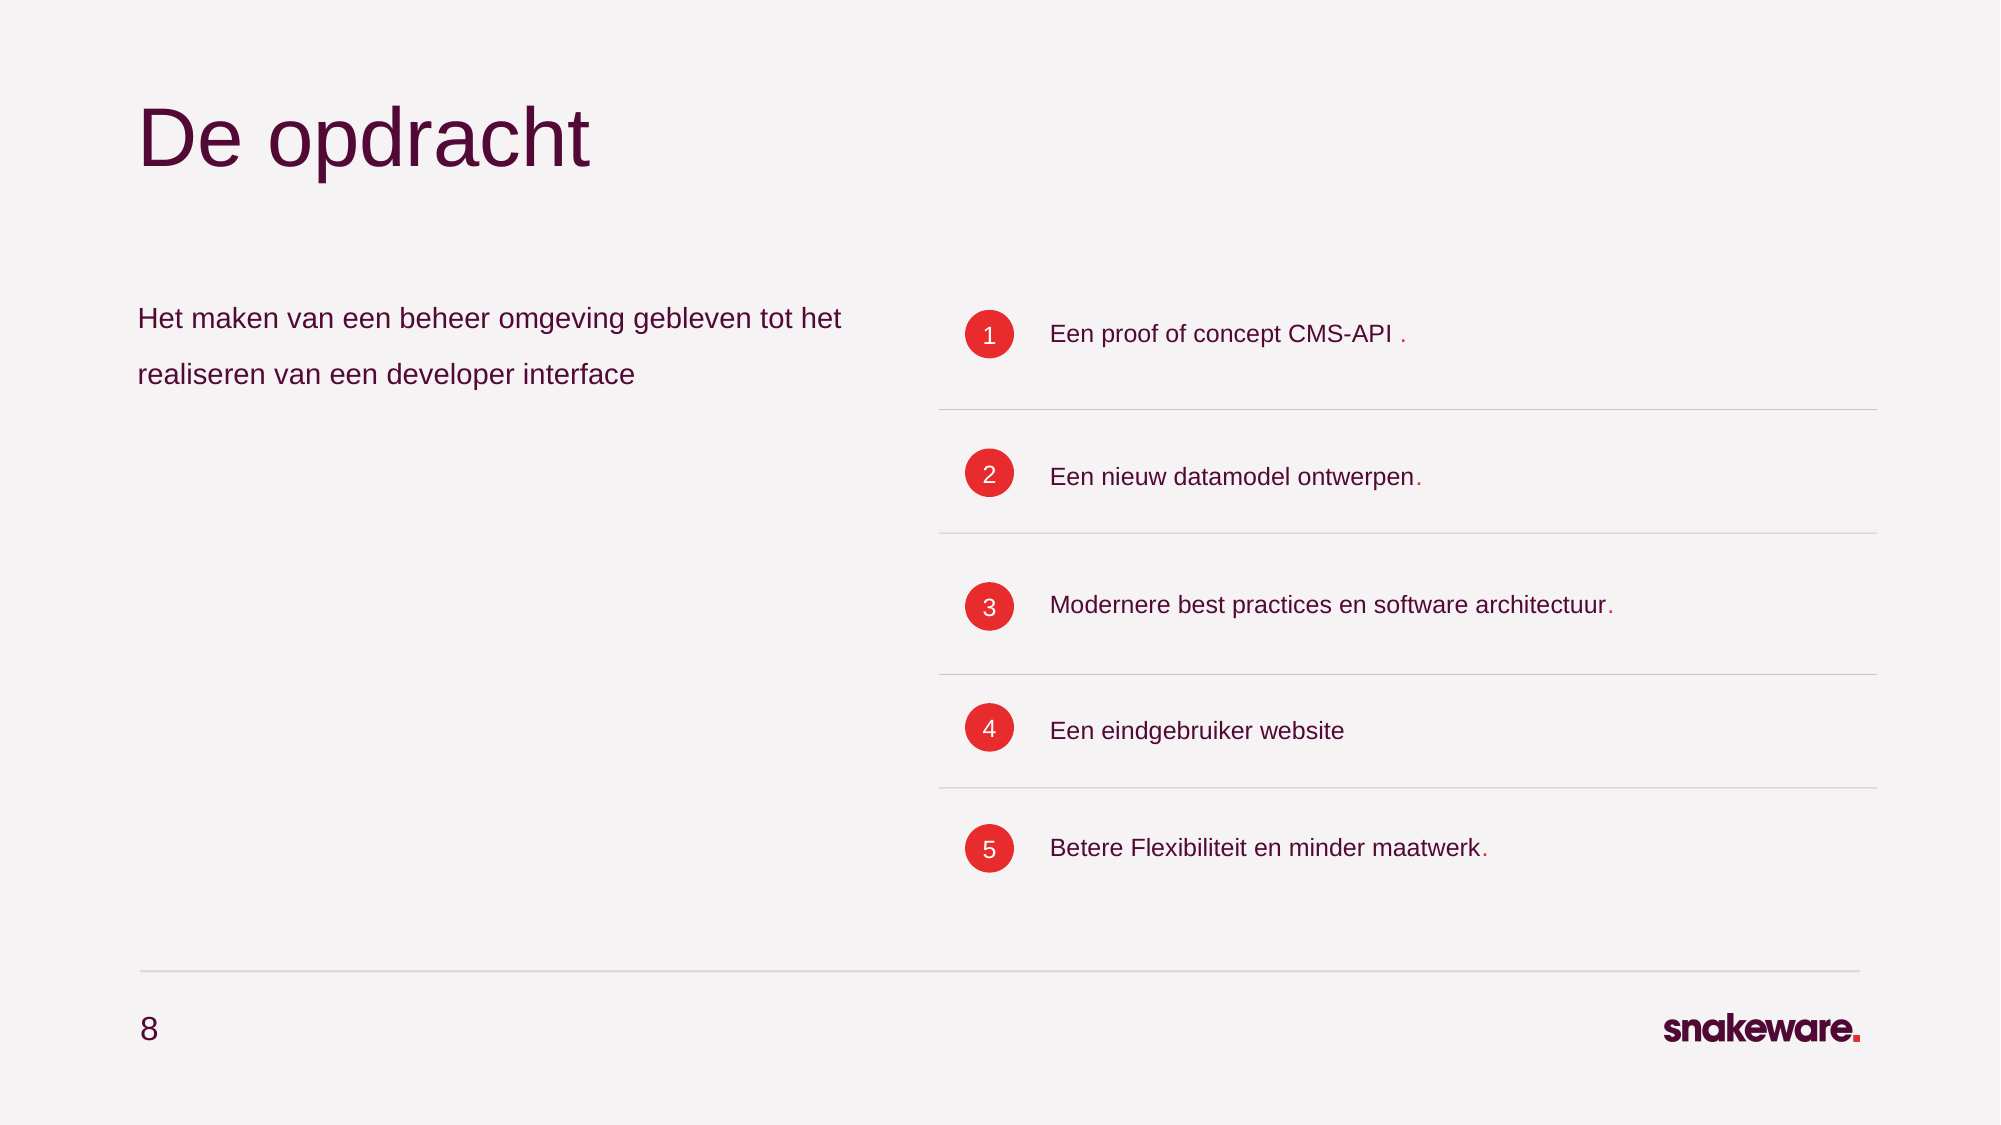

# De opdracht
Het maken van een beheer omgeving gebleven tot het realiseren van een developer interface

Een proof of concept CMS-API .
1

2
Een nieuw datamodel ontwerpen.
Modernere best practices en software architectuur.

3

4
Een eindgebruiker website
Betere Flexibiliteit en minder maatwerk.

5